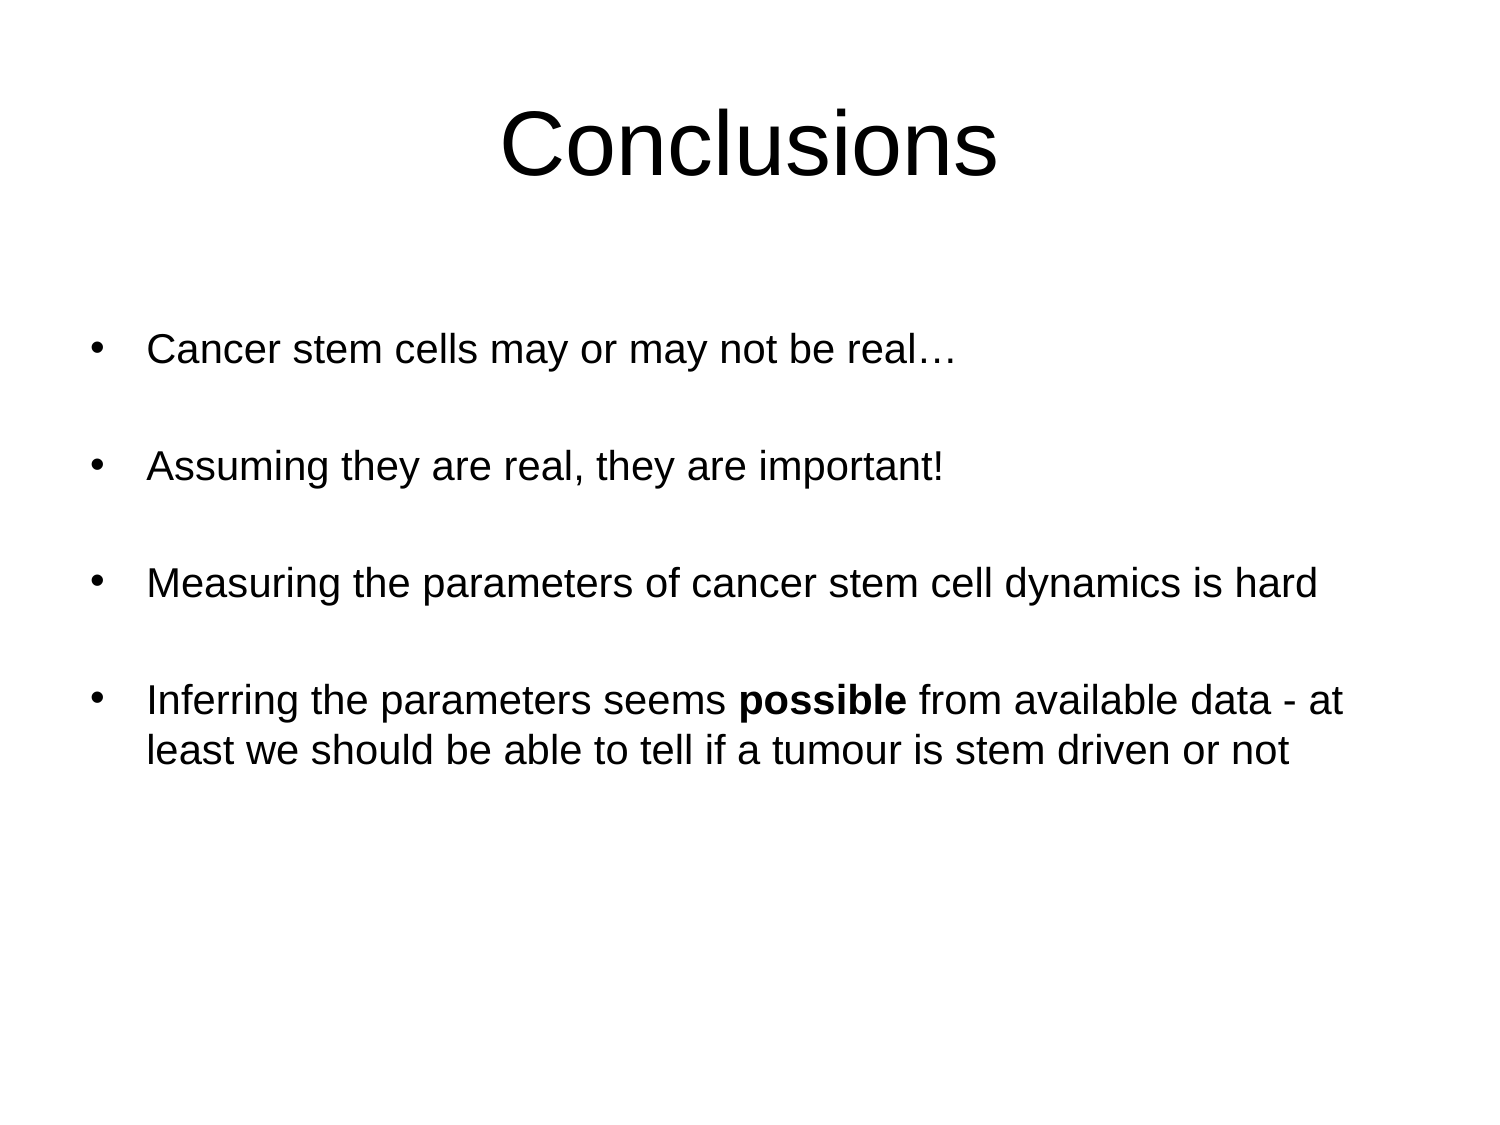

# Conclusions
Cancer stem cells may or may not be real…

Assuming they are real, they are important!

Measuring the parameters of cancer stem cell dynamics is hard

Inferring the parameters seems possible from available data - at least we should be able to tell if a tumour is stem driven or not